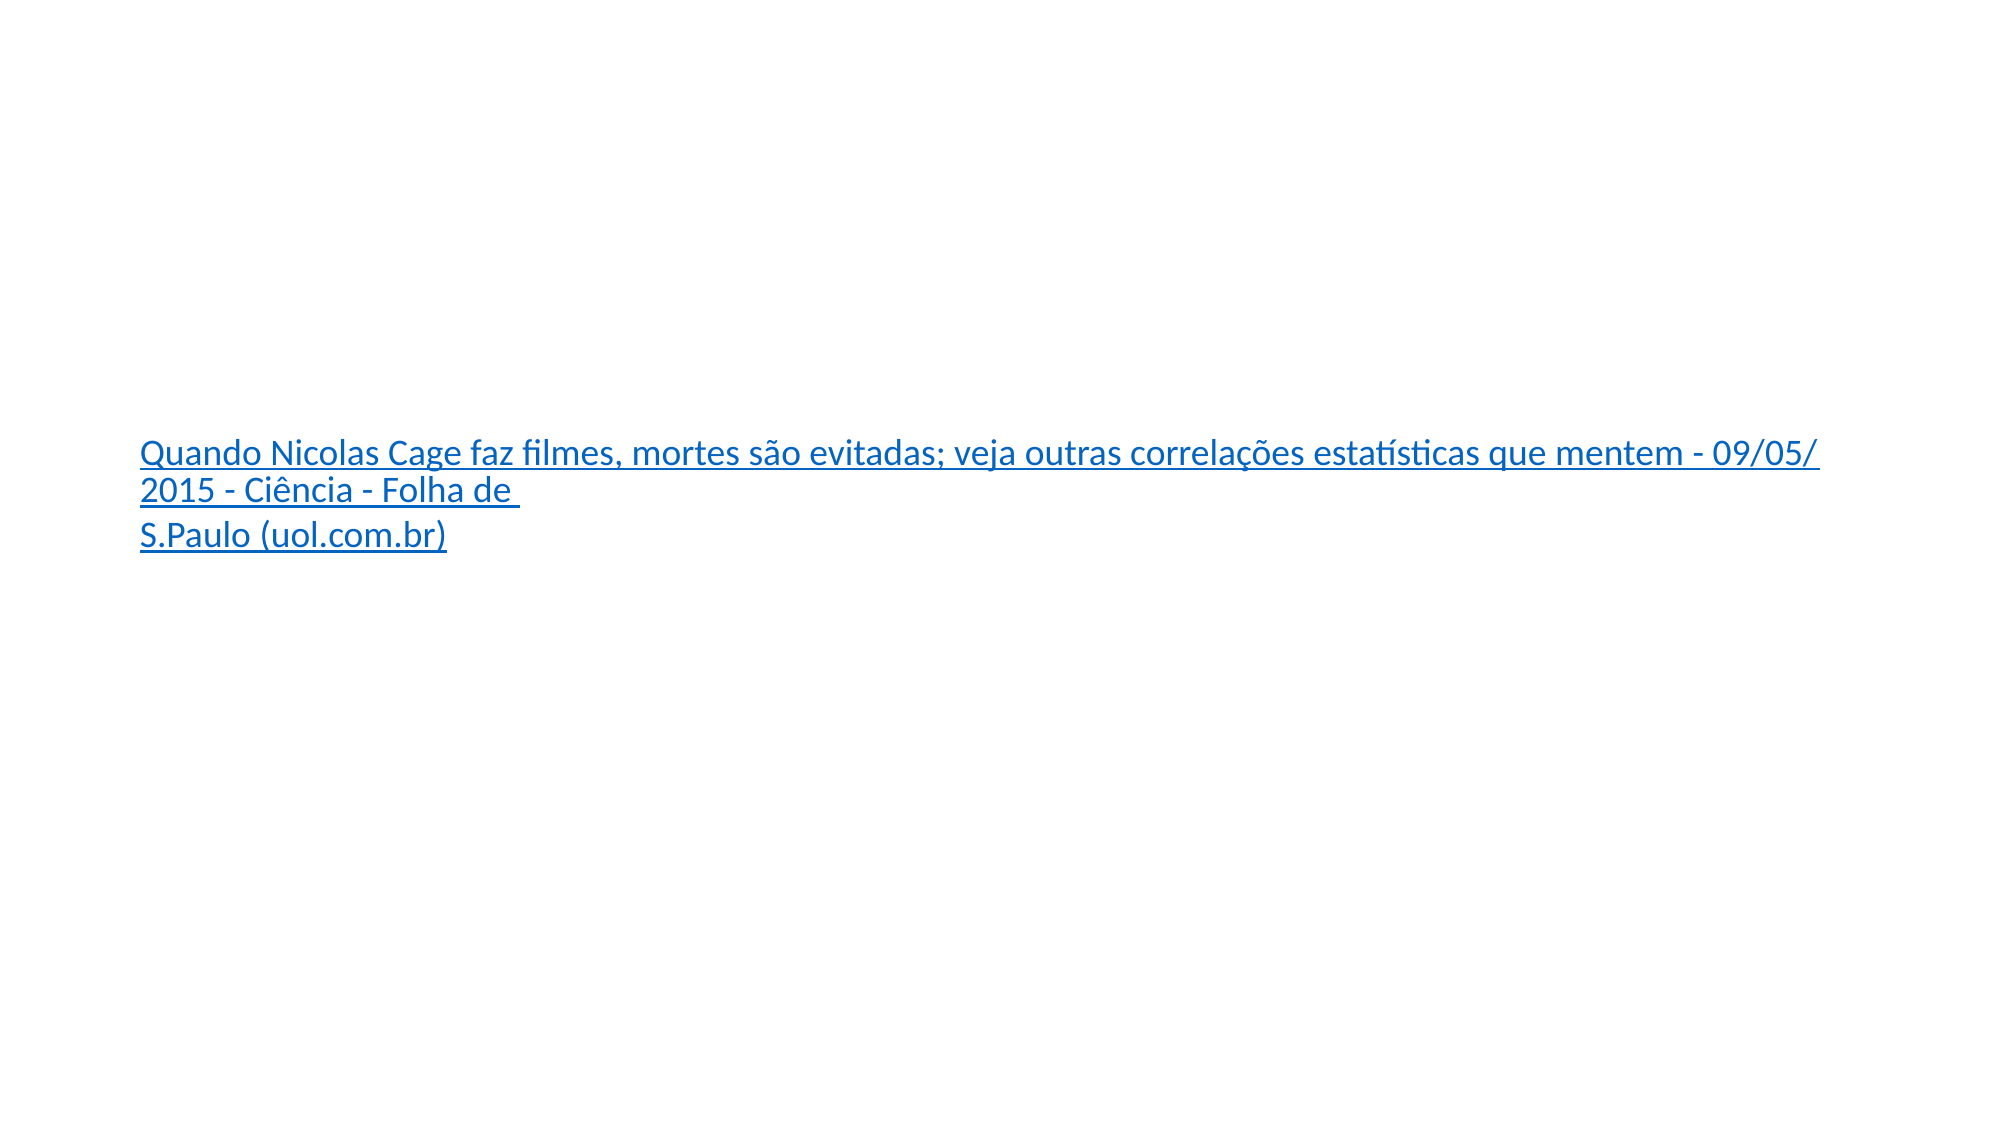

Quando Nicolas Cage faz filmes, mortes são evitadas; veja outras correlações estatísticas que mentem - 09/05/2015 - Ciência - Folha de S.Paulo (uol.com.br)